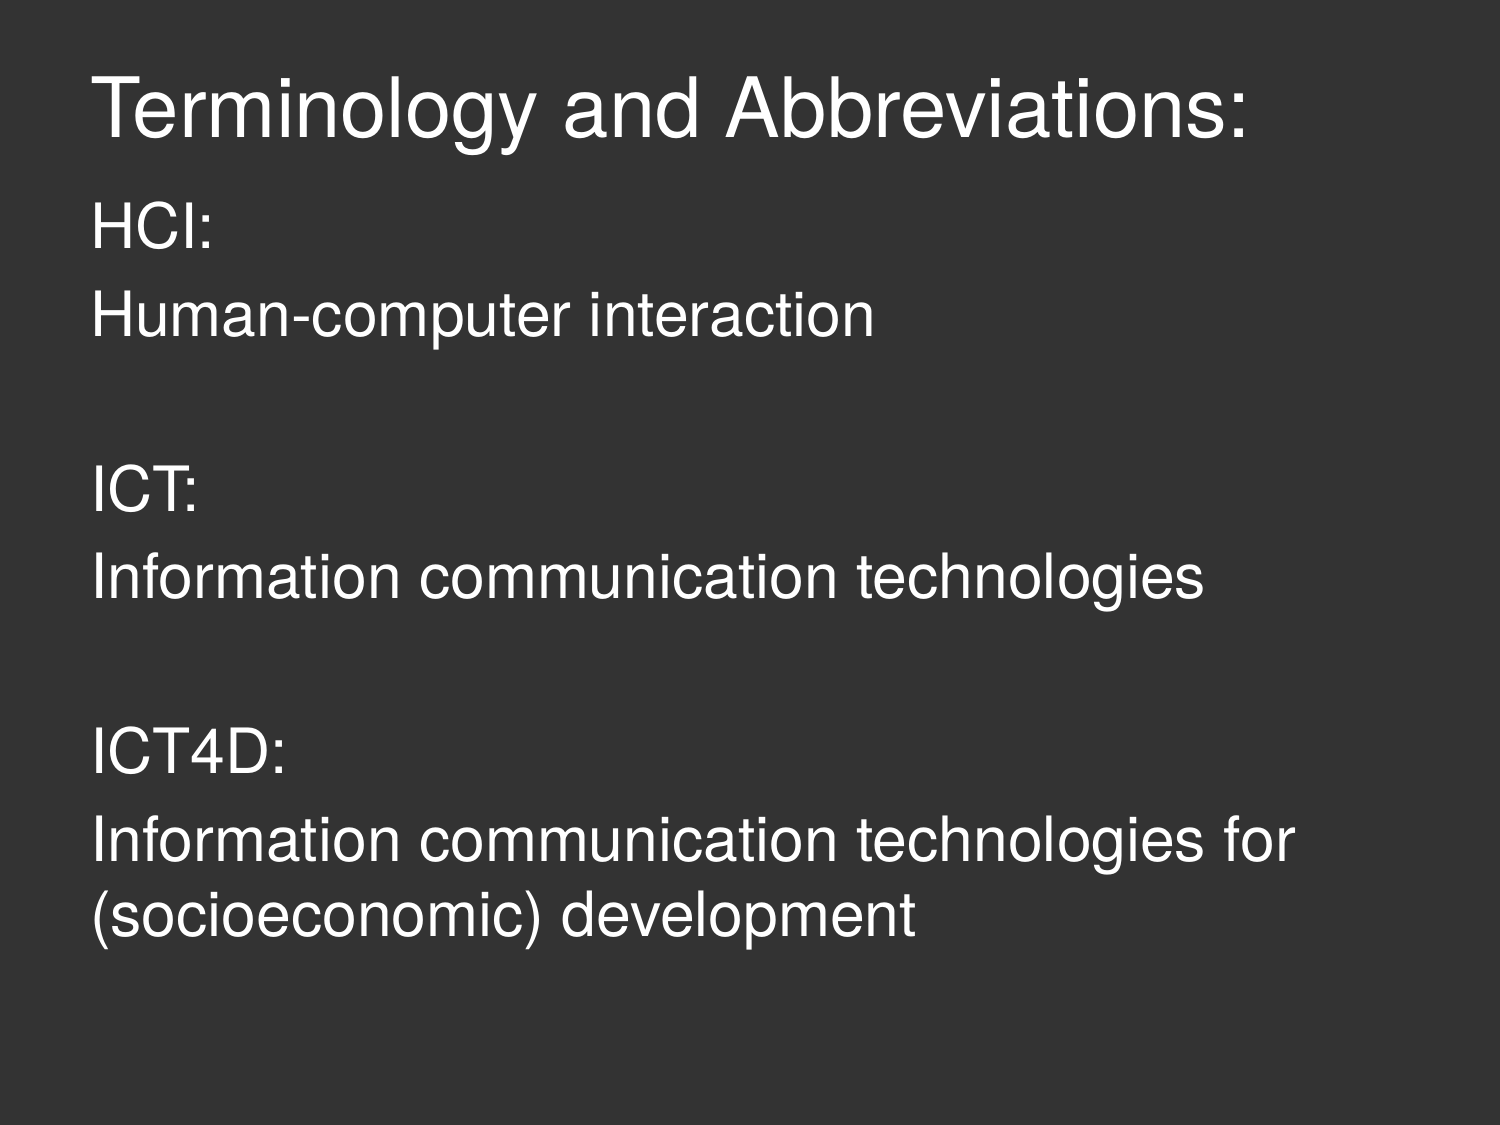

# Terminology and Abbreviations:
HCI:
Human-computer interaction

ICT:
Information communication technologies

ICT4D:
Information communication technologies for (socioeconomic) development